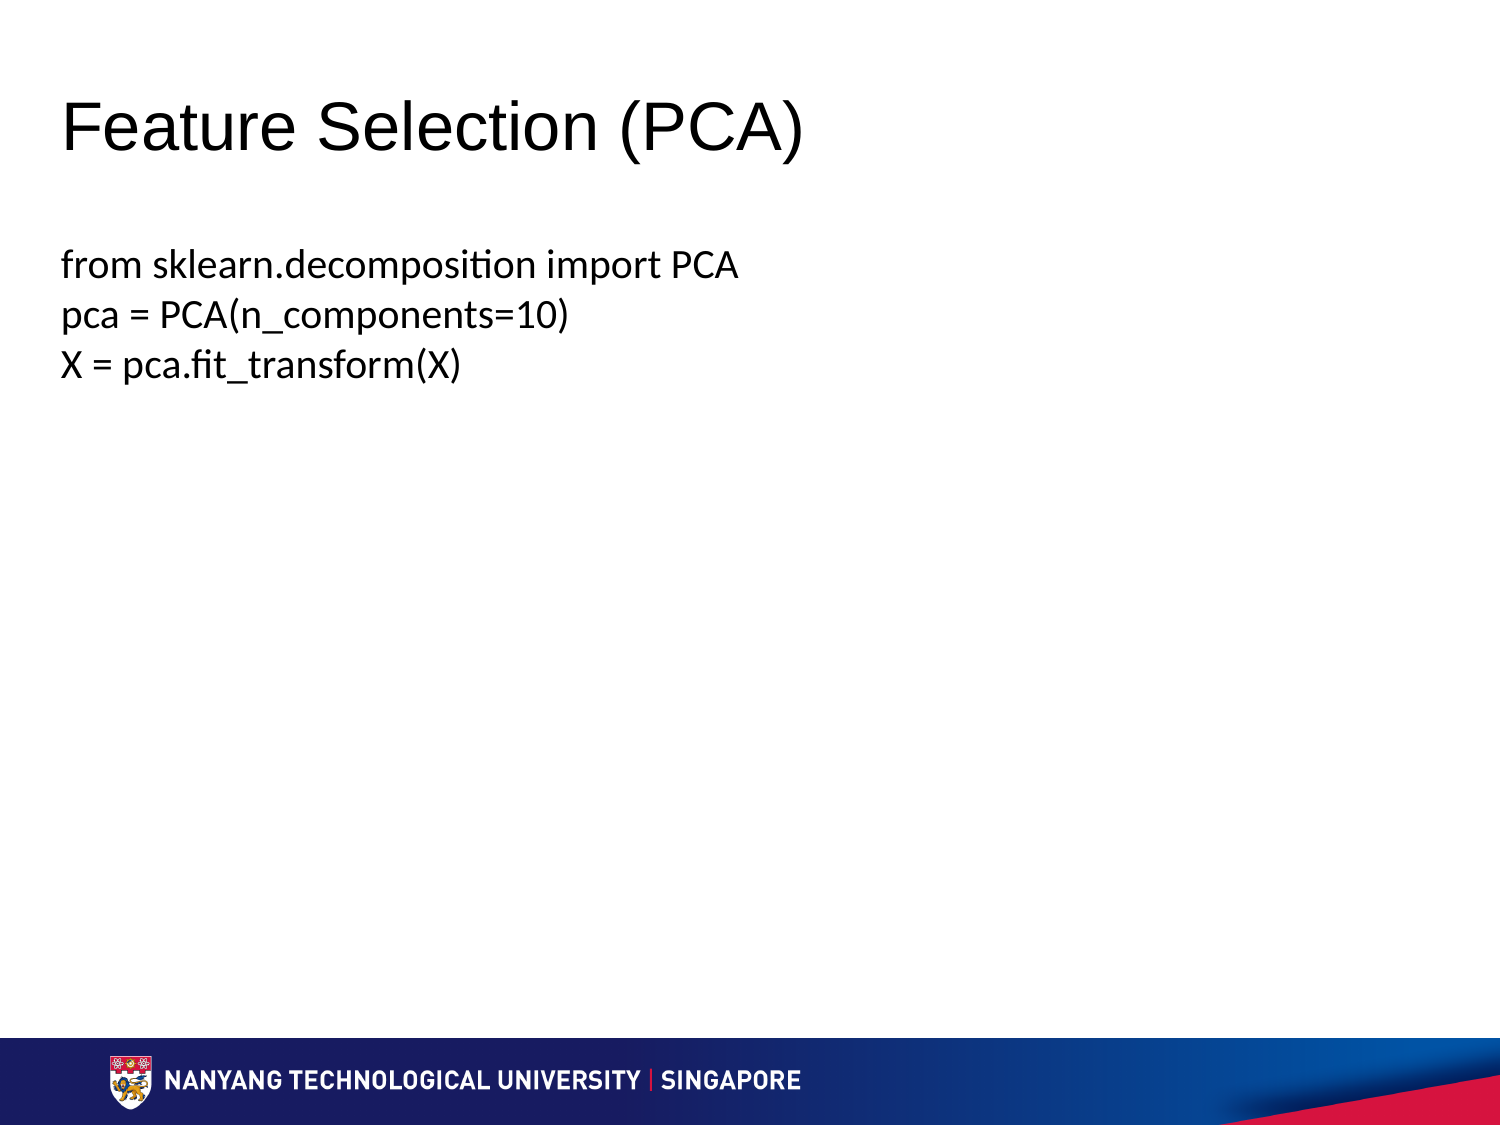

# Feature Selection (PCA)
from sklearn.decomposition import PCA
pca = PCA(n_components=10)
X = pca.fit_transform(X)